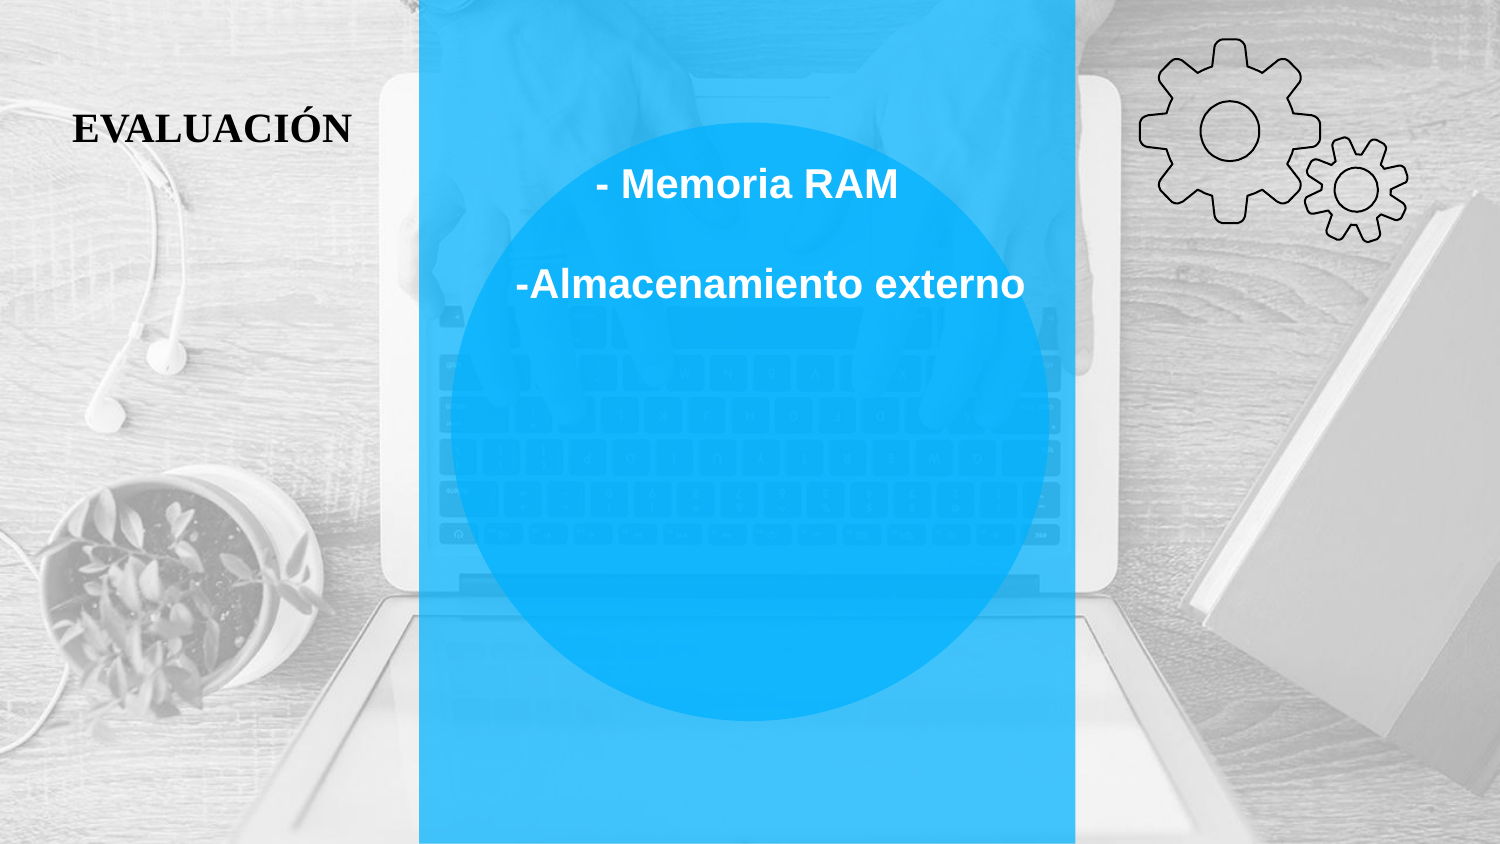

EVALUACIÓN
# - Memoria RAM -Almacenamiento externo